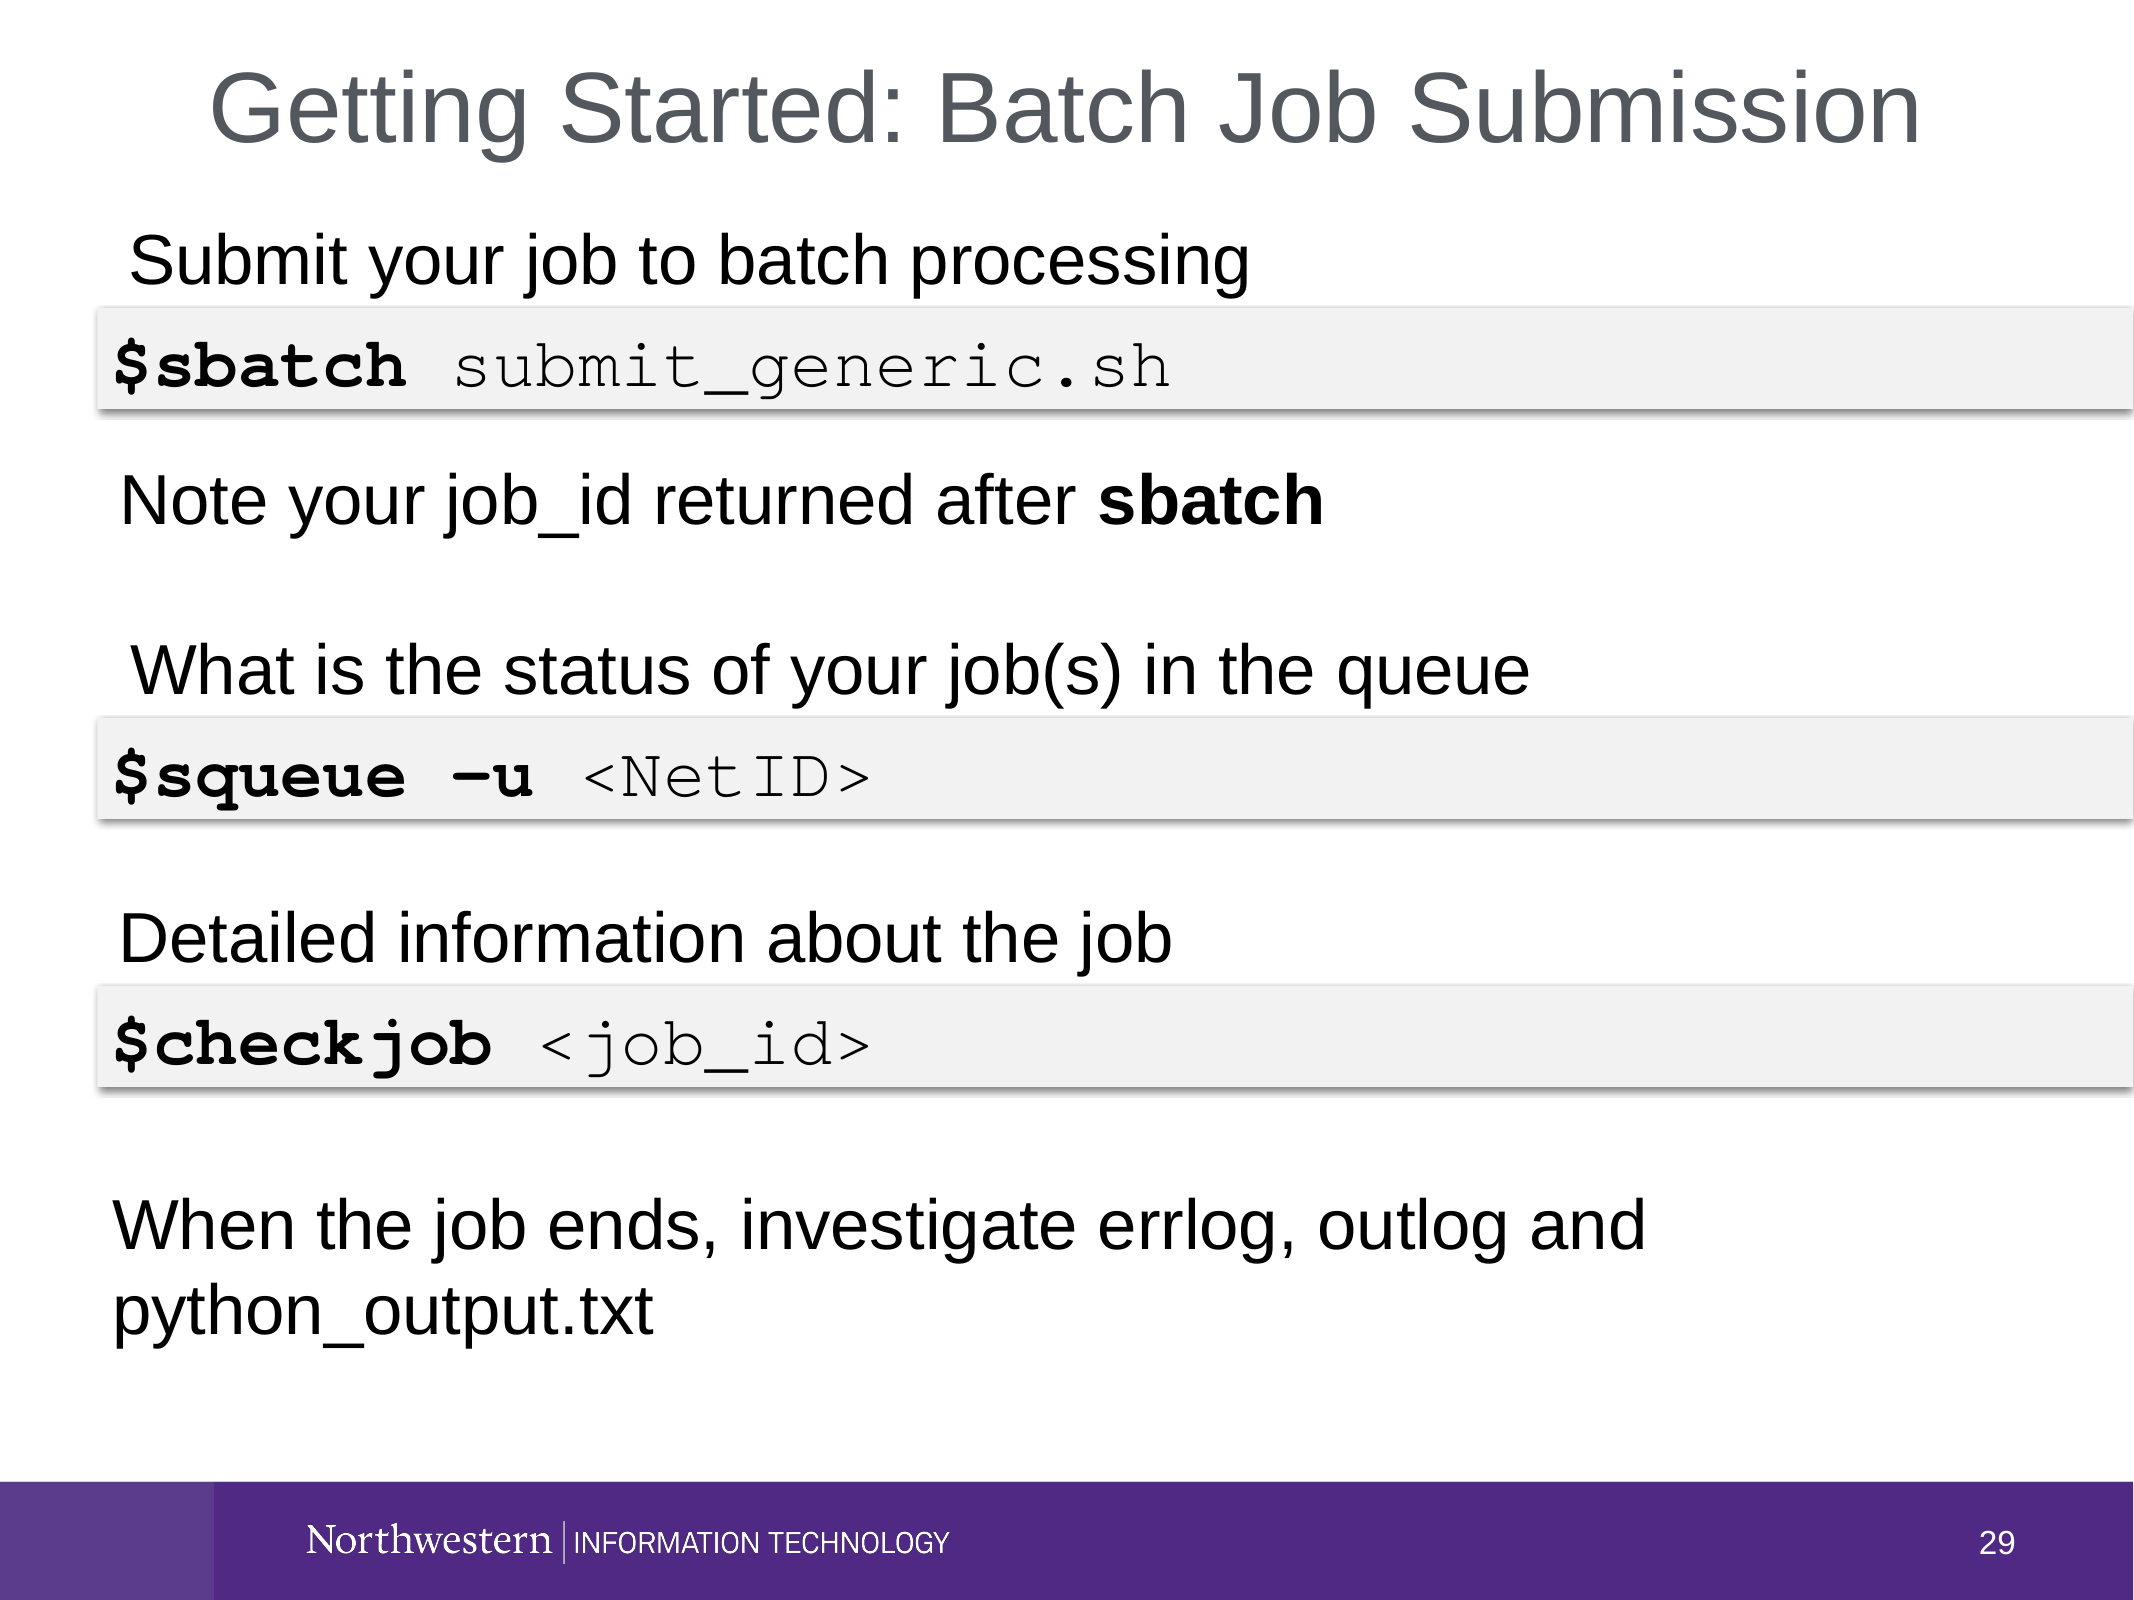

Getting Started: Batch Job Submission
Submit your job to batch processing
 $sbatch submit_generic.sh

Note your job_id returned after sbatch
What is the status of your job(s) in the queue
 $squeue -u <NetID>

Detailed information about the job
 $checkjob <job_id>

When the job ends, investigate errlog, outlog and python_output.txt
29